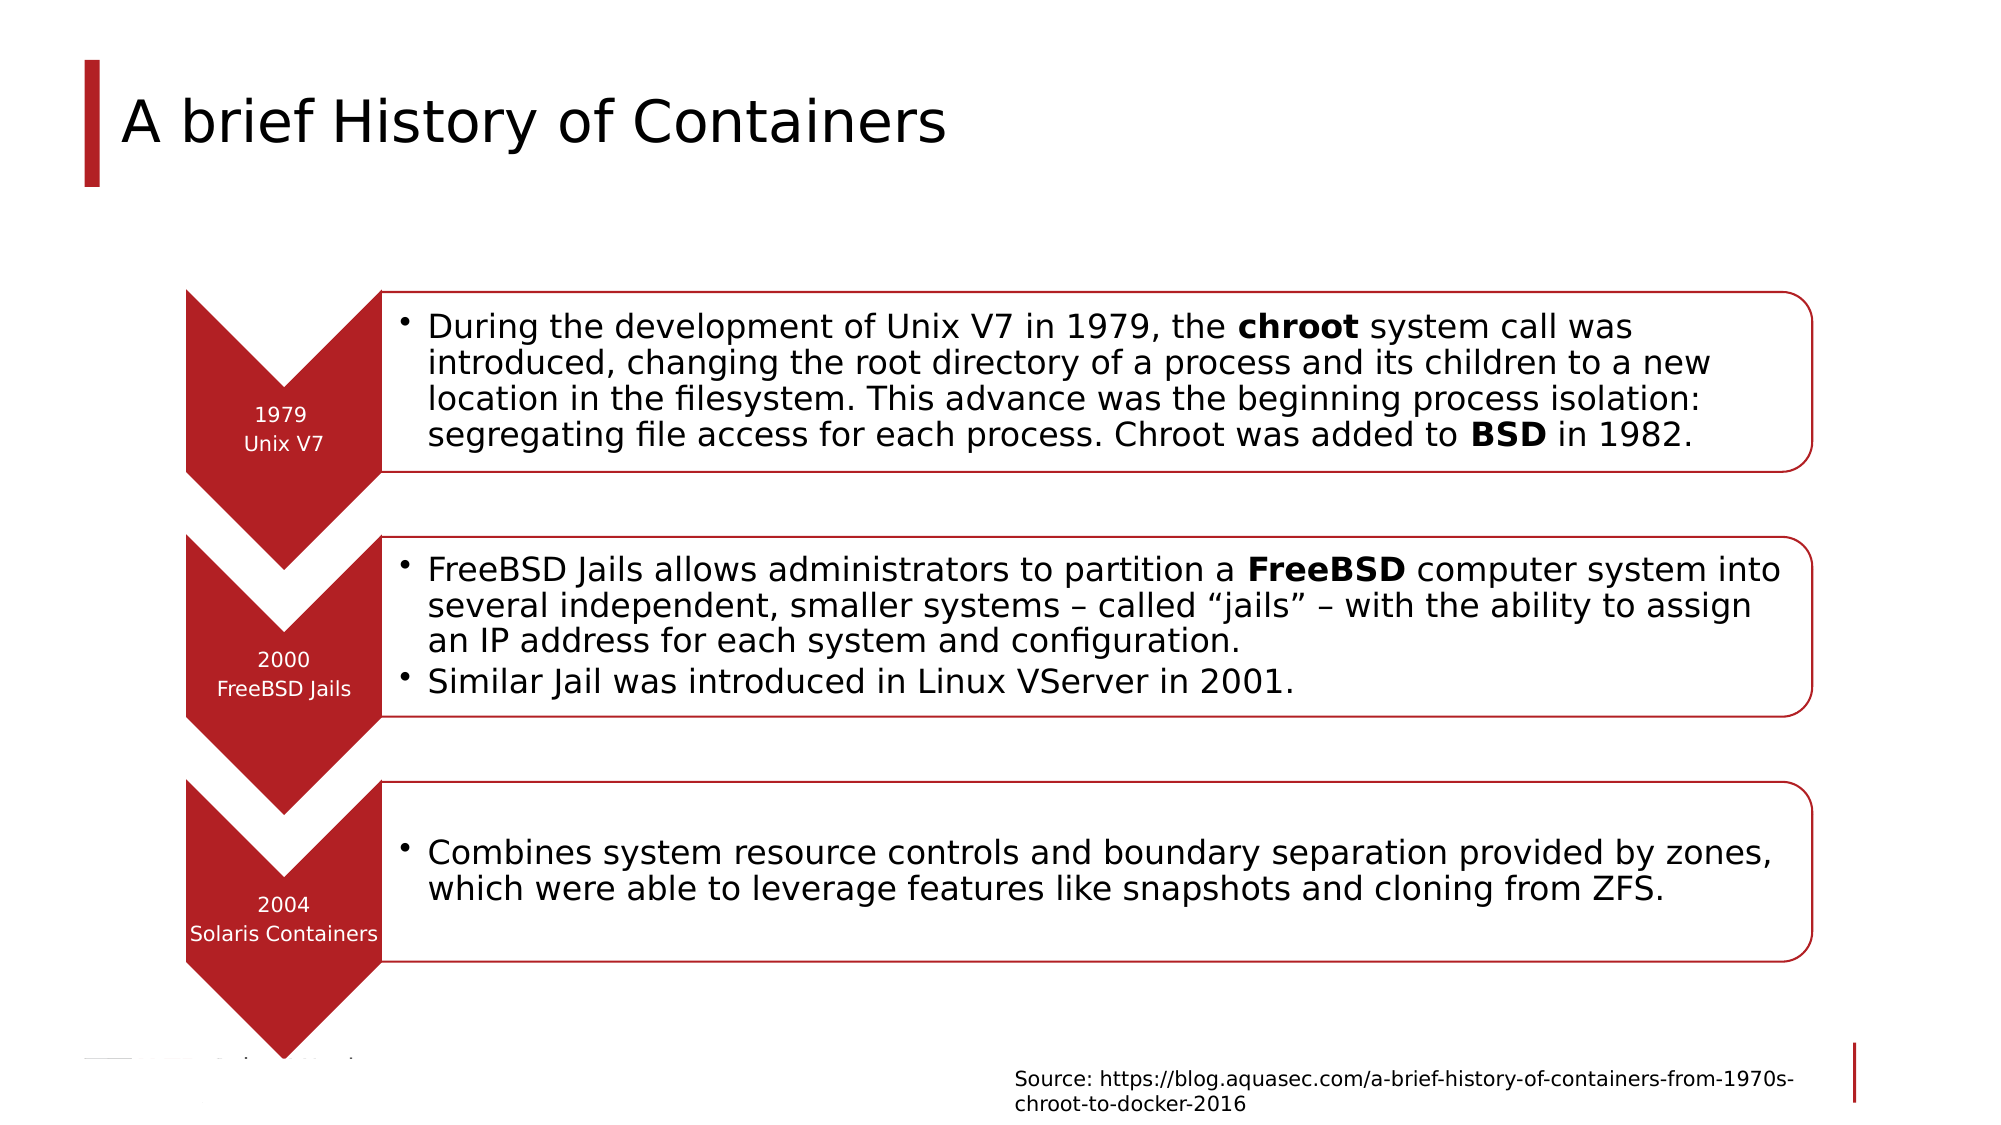

# A brief History of Containers
1979
Unix V7
During the development of Unix V7 in 1979, the chroot system call was introduced, changing the root directory of a process and its children to a new location in the filesystem. This advance was the beginning process isolation: segregating file access for each process. Chroot was added to BSD in 1982.
2000
FreeBSD Jails
FreeBSD Jails allows administrators to partition a FreeBSD computer system into several independent, smaller systems – called “jails” – with the ability to assign an IP address for each system and configuration.
Similar Jail was introduced in Linux VServer in 2001.
2004
Solaris Containers
Combines system resource controls and boundary separation provided by zones, which were able to leverage features like snapshots and cloning from ZFS.

Source: https://blog.aquasec.com/a-brief-history-of-containers-from-1970s-chroot-to-docker-2016